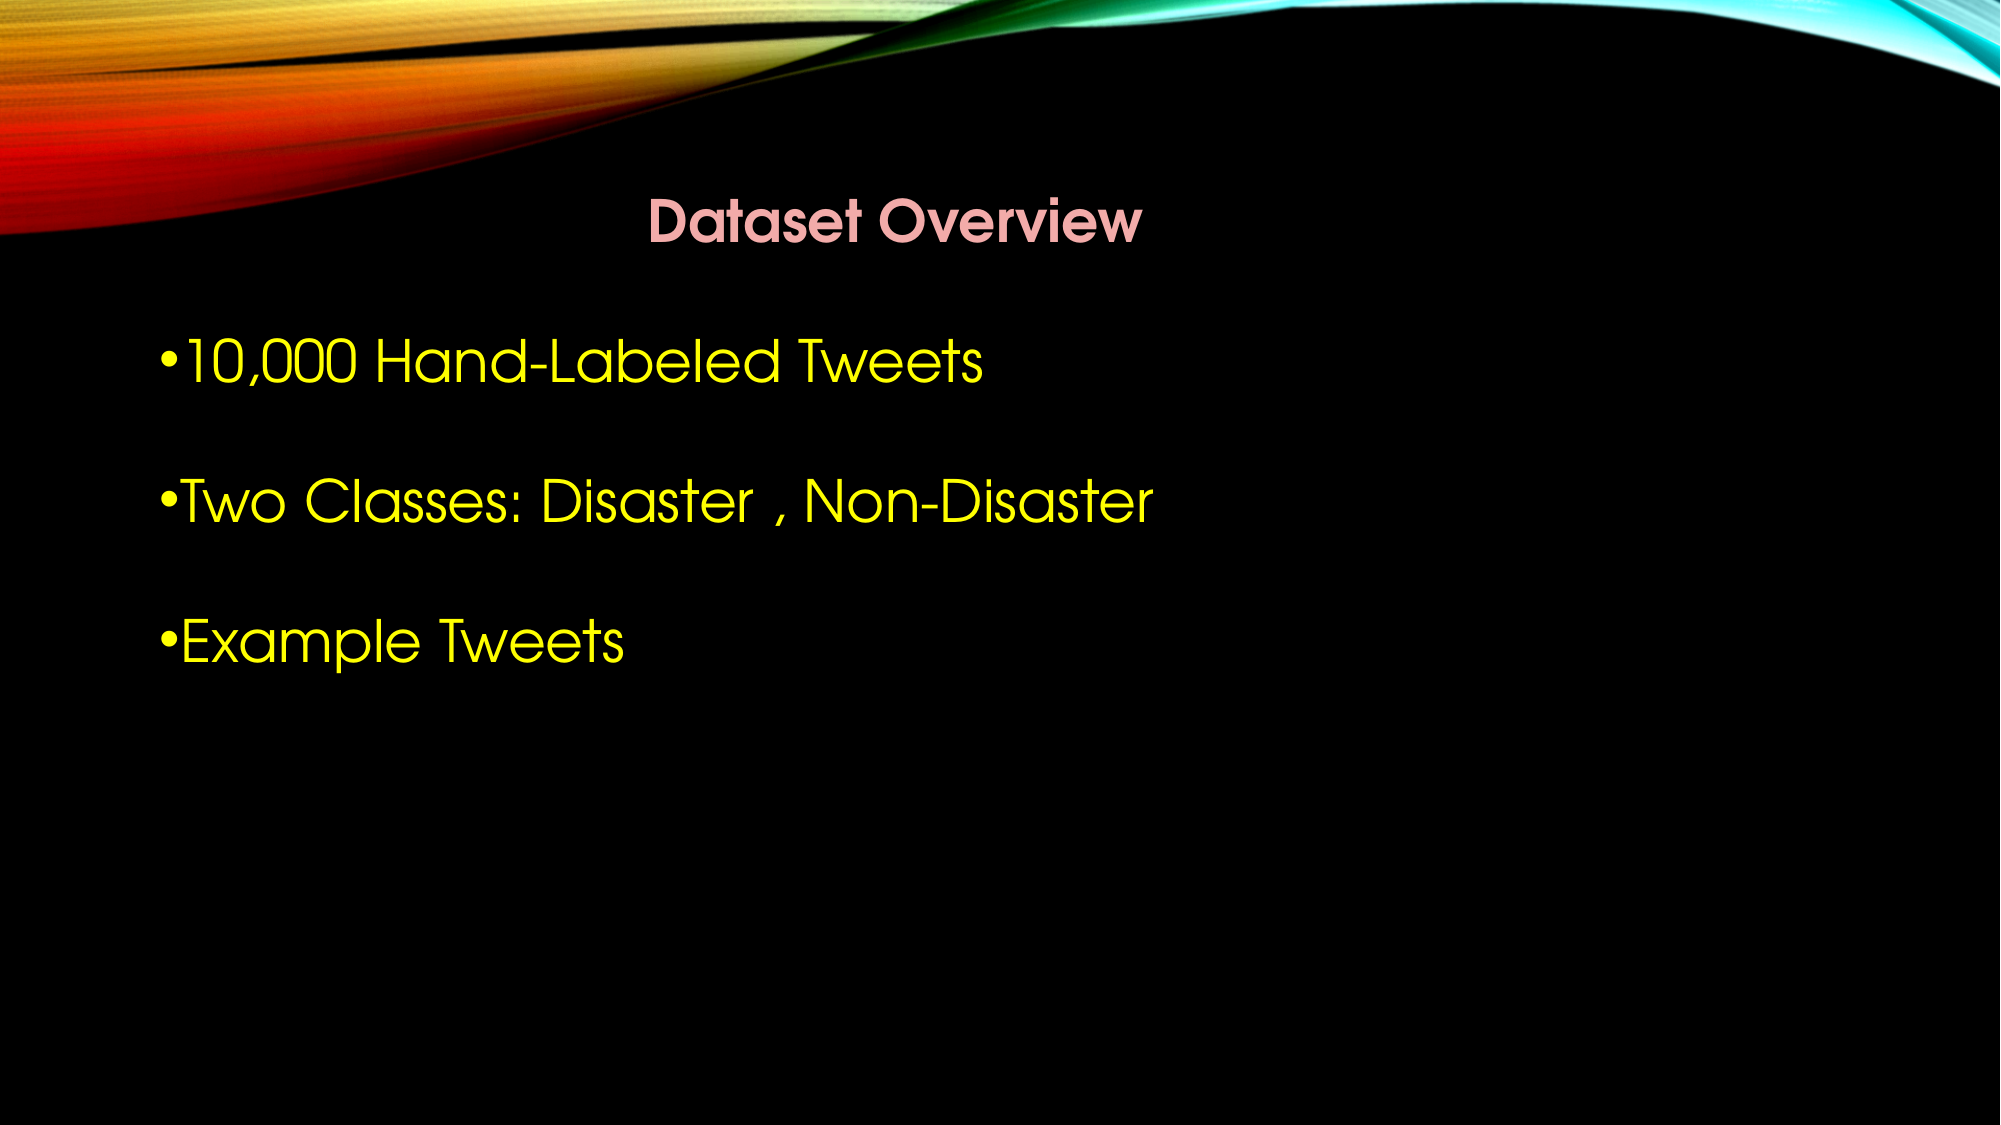

Dataset Overview

10,000 Hand-Labeled Tweets

Two Classes: Disaster , Non-Disaster

Example Tweets